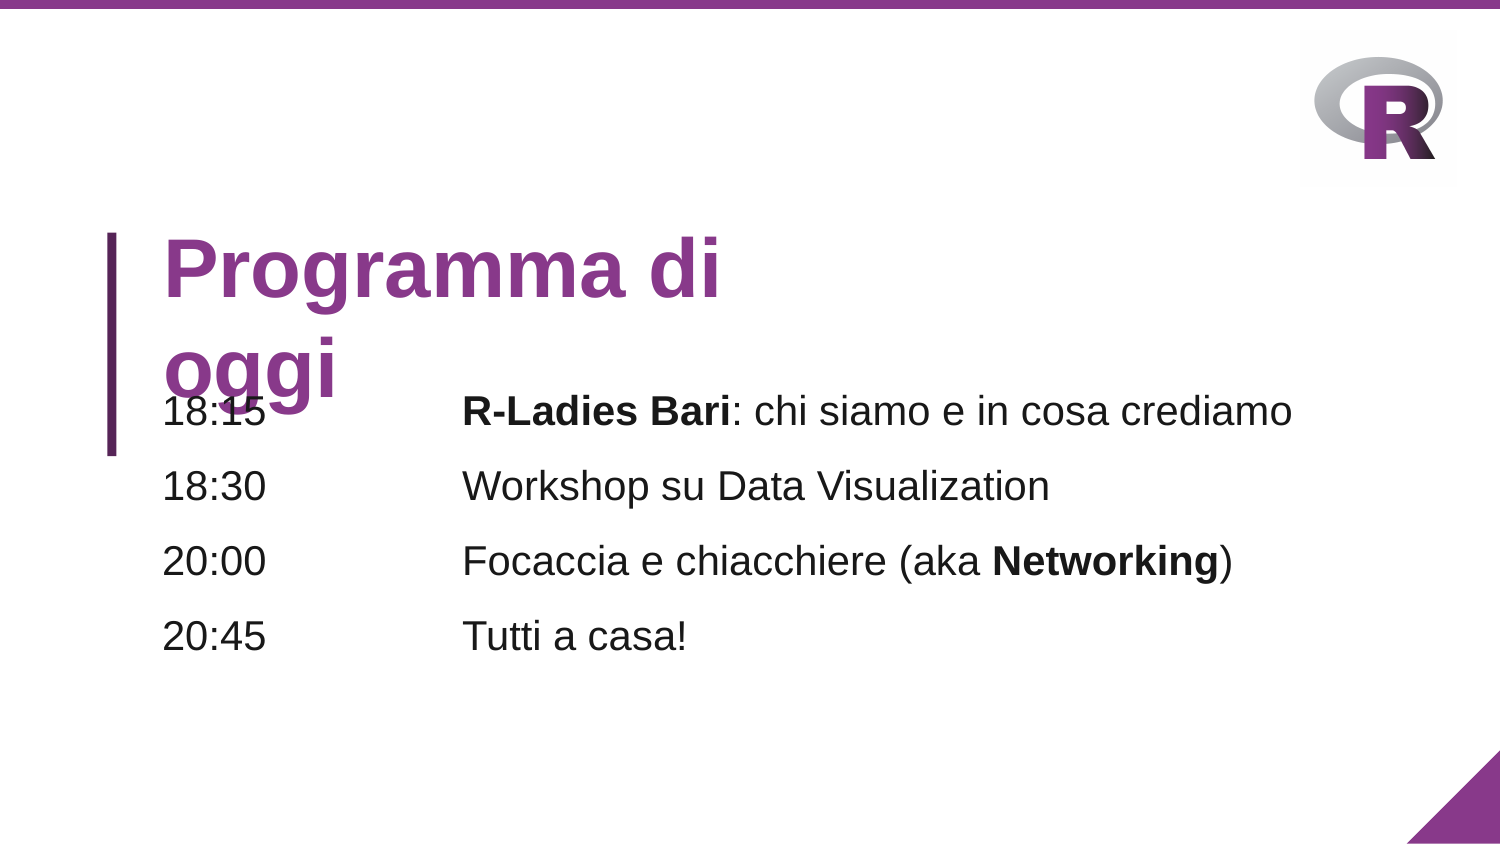

# Programma di oggi
18:15		R-Ladies Bari: chi siamo e in cosa crediamo
18:30		Workshop su Data Visualization
20:00		Focaccia e chiacchiere (aka Networking)
20:45		Tutti a casa!